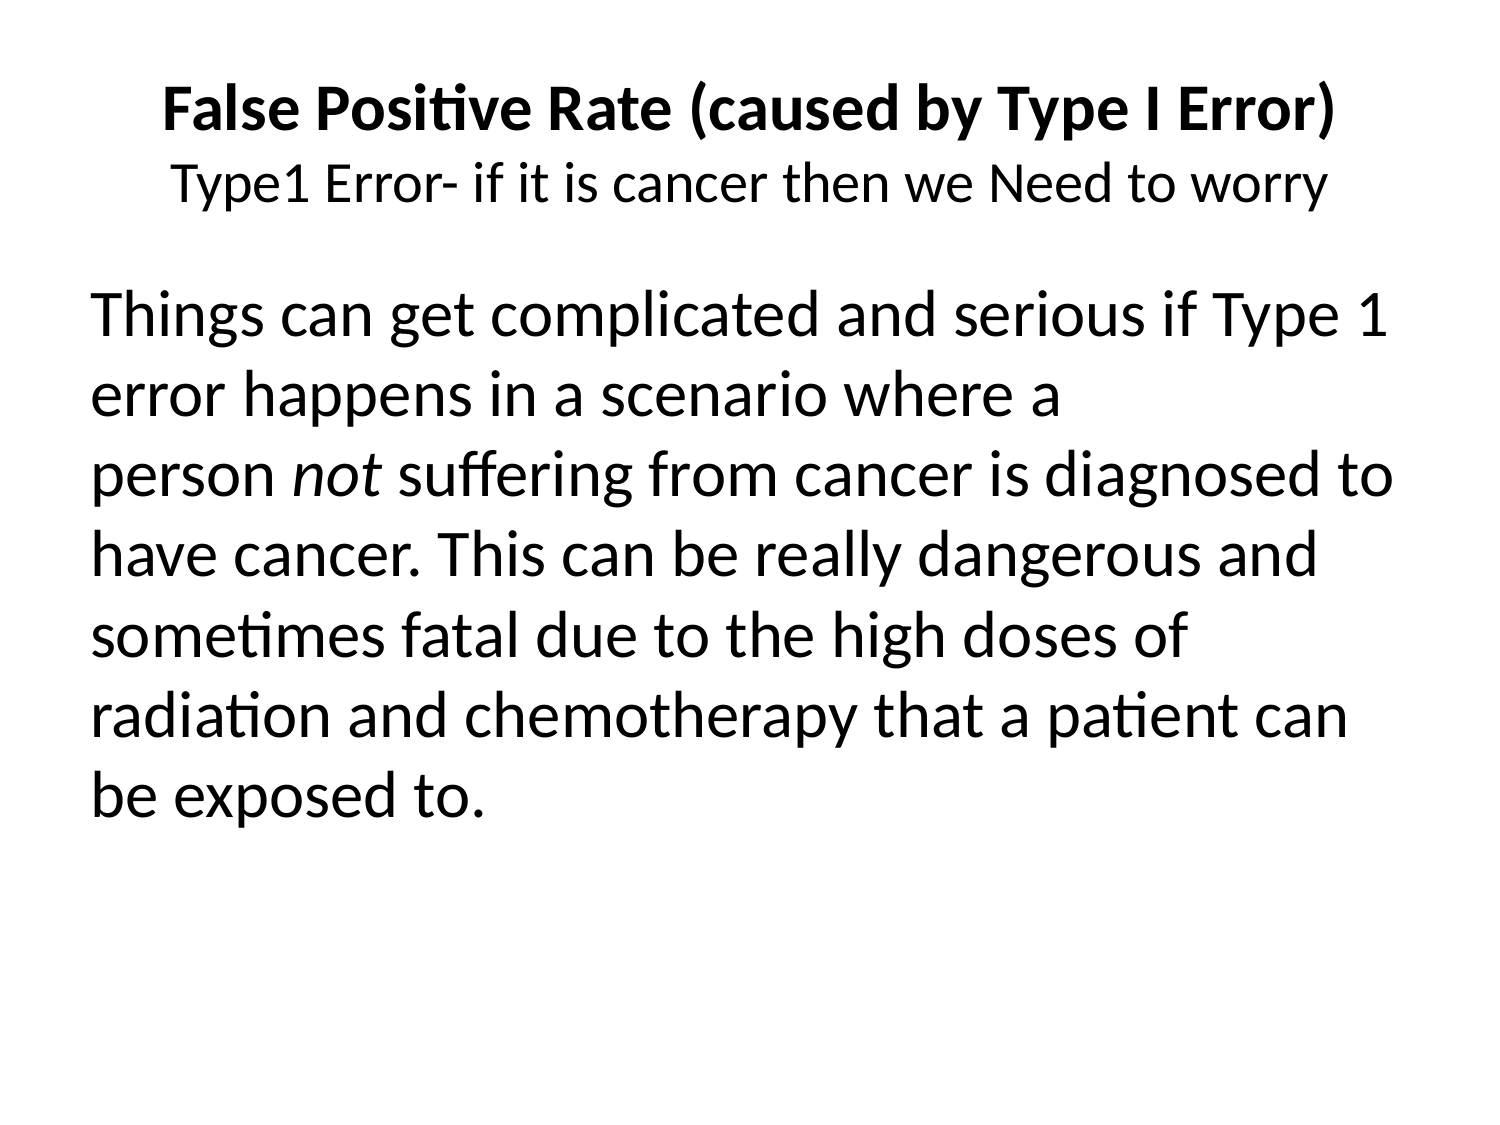

# False Positive Rate (caused by Type I Error) Type1 Error- if it is cancer then we Need to worry
Things can get complicated and serious if Type 1 error happens in a scenario where a person not suffering from cancer is diagnosed to have cancer. This can be really dangerous and sometimes fatal due to the high doses of radiation and chemotherapy that a patient can be exposed to.